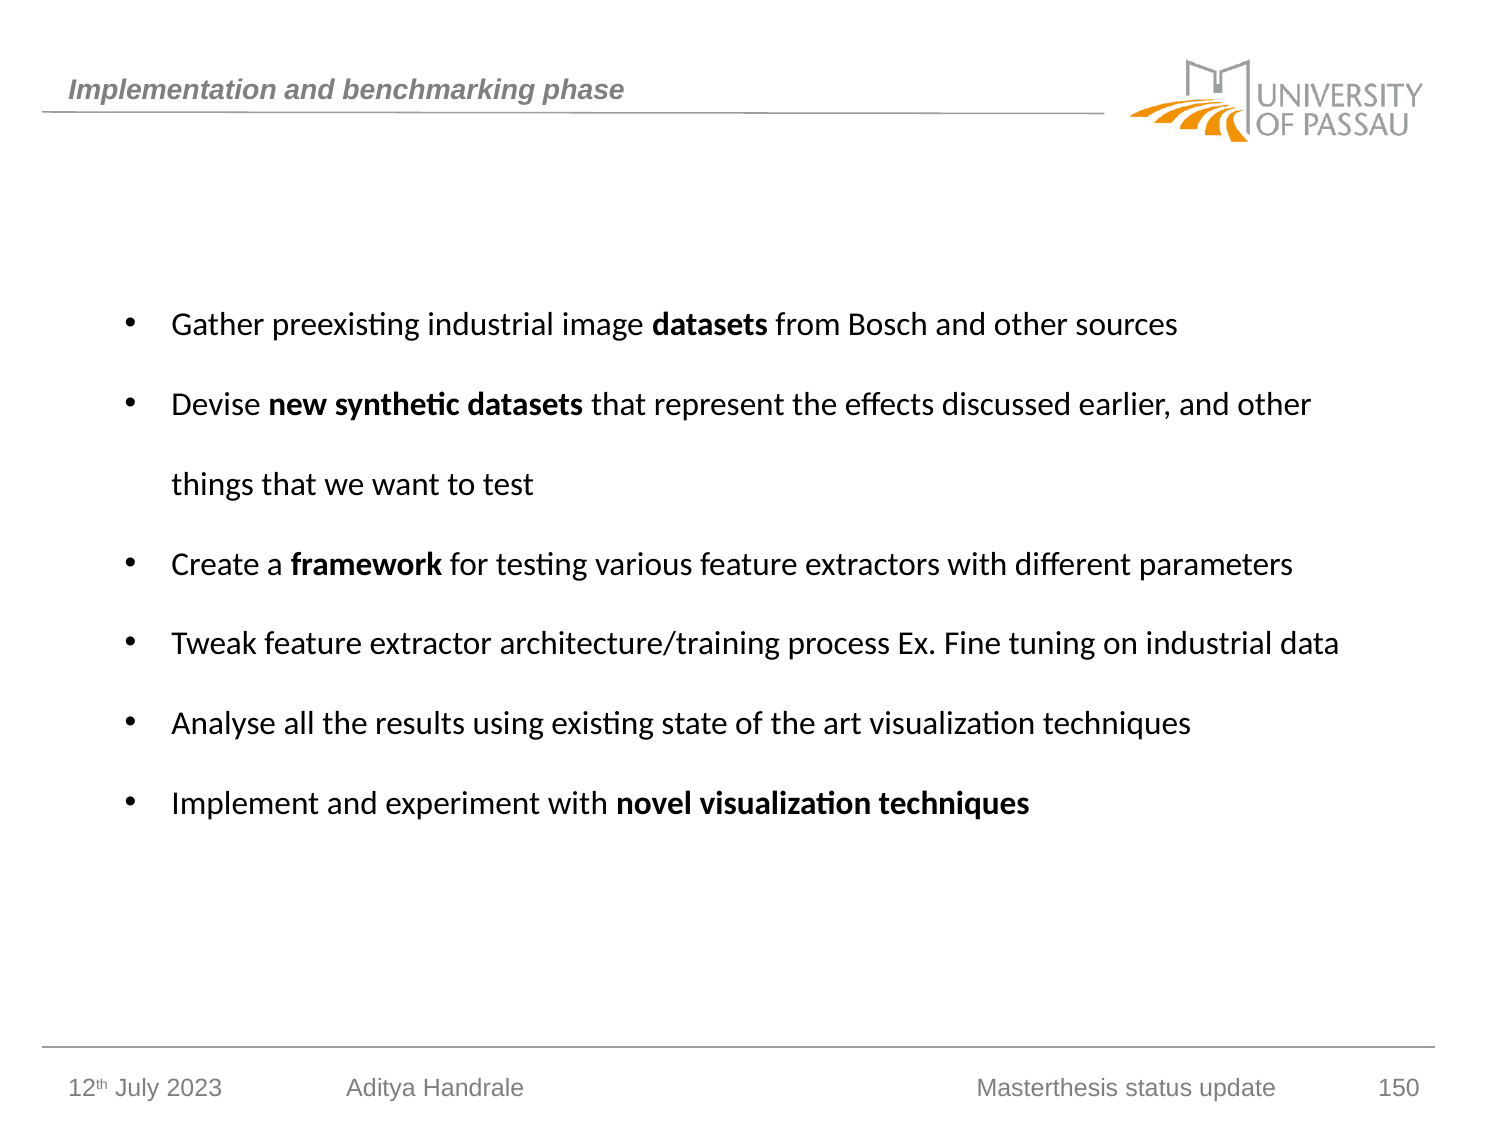

# Implementation and benchmarking phase
Gather preexisting industrial image datasets from Bosch and other sources
Devise new synthetic datasets that represent the effects discussed earlier, and other things that we want to test
Create a framework for testing various feature extractors with different parameters
Tweak feature extractor architecture/training process Ex. Fine tuning on industrial data
Analyse all the results using existing state of the art visualization techniques
Implement and experiment with novel visualization techniques

12th July 2023
Aditya Handrale
Masterthesis status update
150